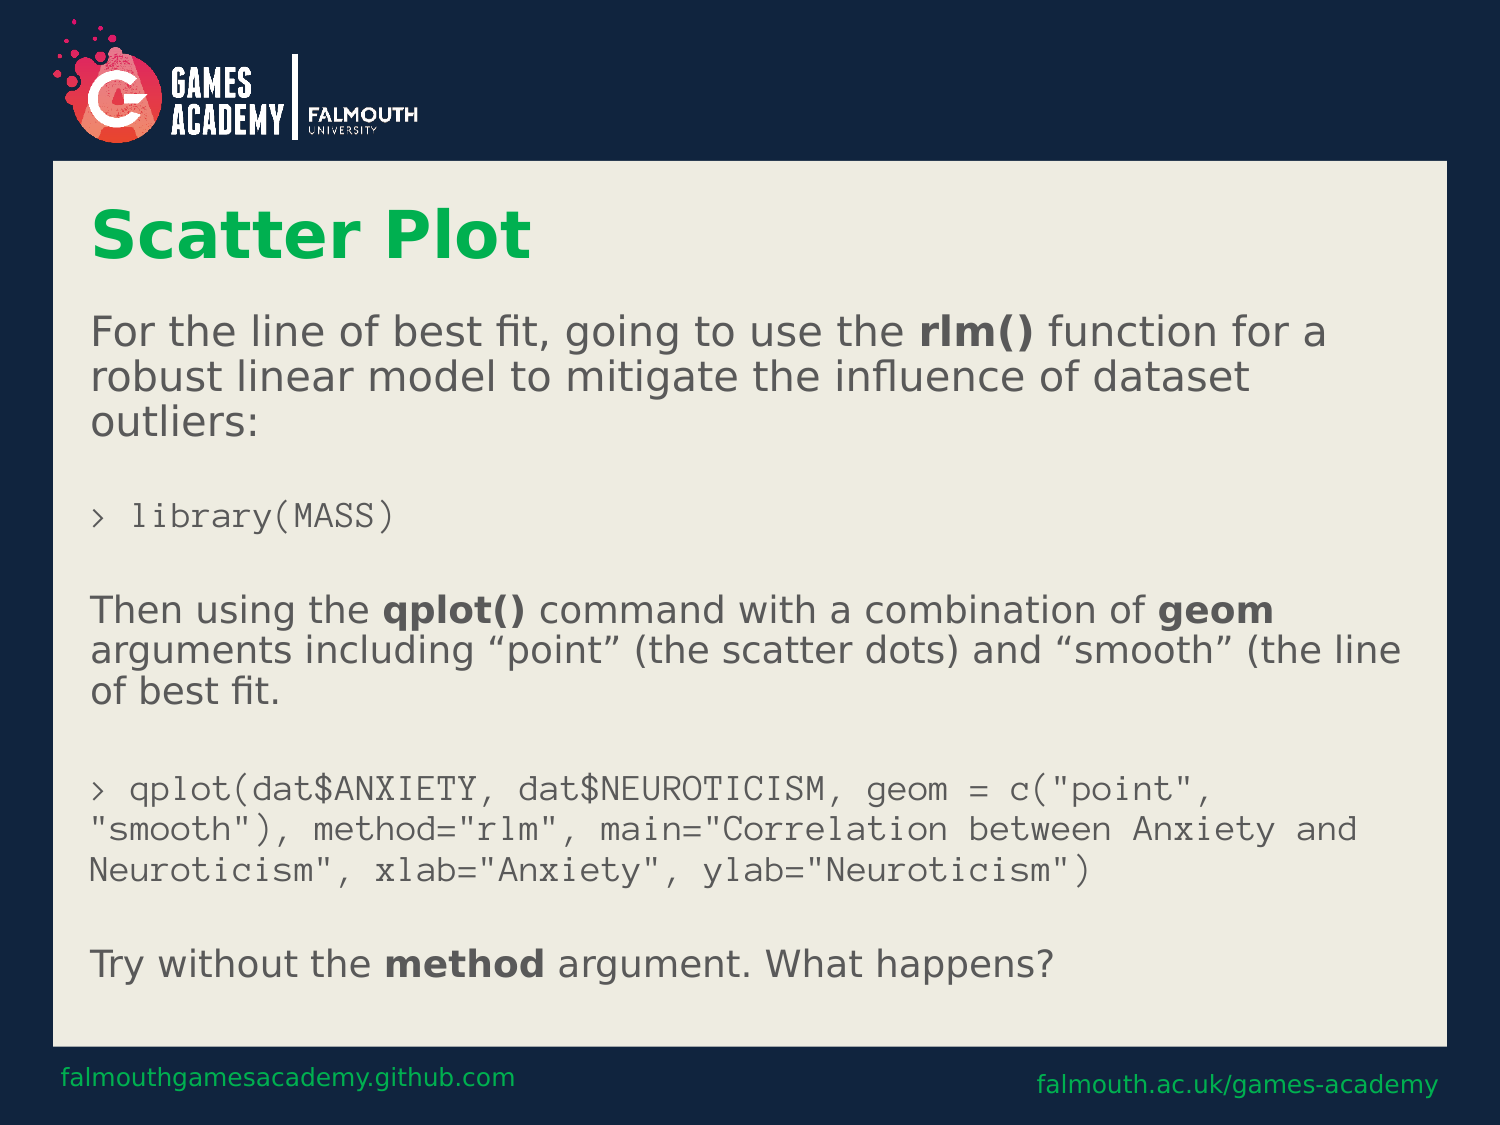

# Scatter Plot
For the line of best fit, going to use the rlm() function for a robust linear model to mitigate the influence of dataset outliers:

> library(MASS)

Then using the qplot() command with a combination of geom arguments including “point” (the scatter dots) and “smooth” (the line of best fit.

> qplot(dat$ANXIETY, dat$NEUROTICISM, geom = c("point", "smooth"), method="rlm", main="Correlation between Anxiety and Neuroticism", xlab="Anxiety", ylab="Neuroticism")

Try without the method argument. What happens?